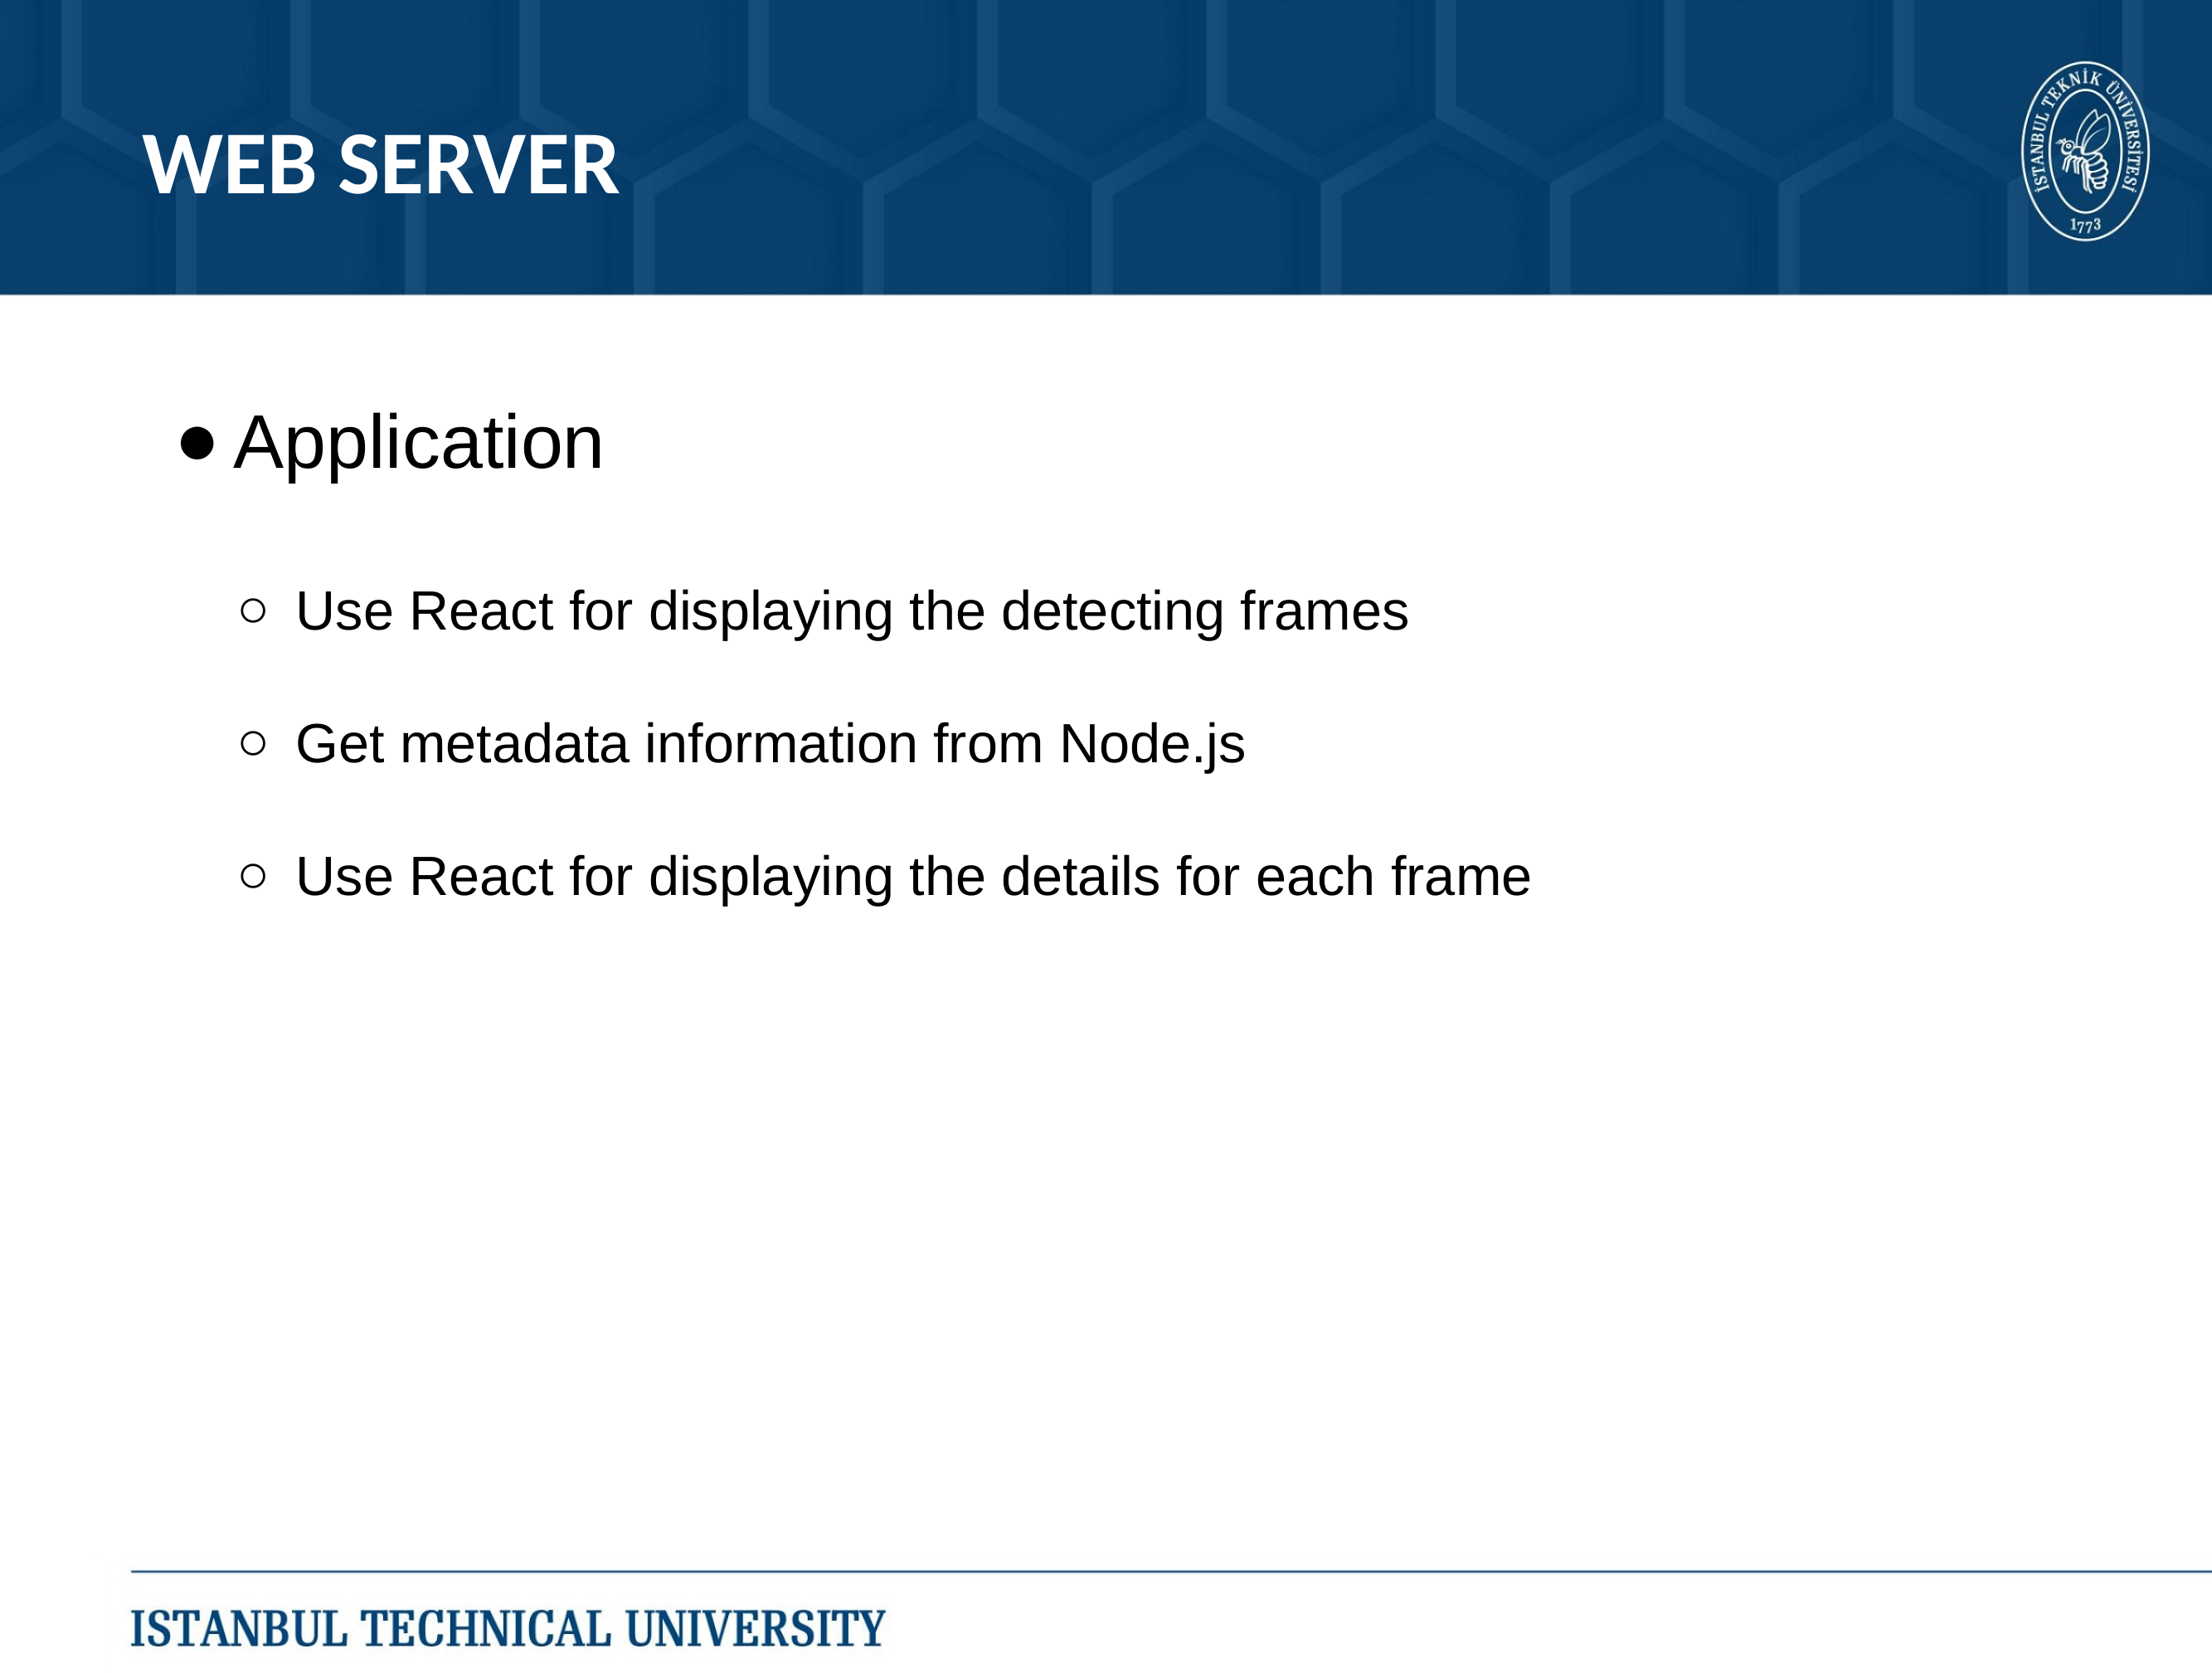

WEB SERVER
Application

Use React for displaying the detecting frames

Get metadata information from Node.js

Use React for displaying the details for each frame